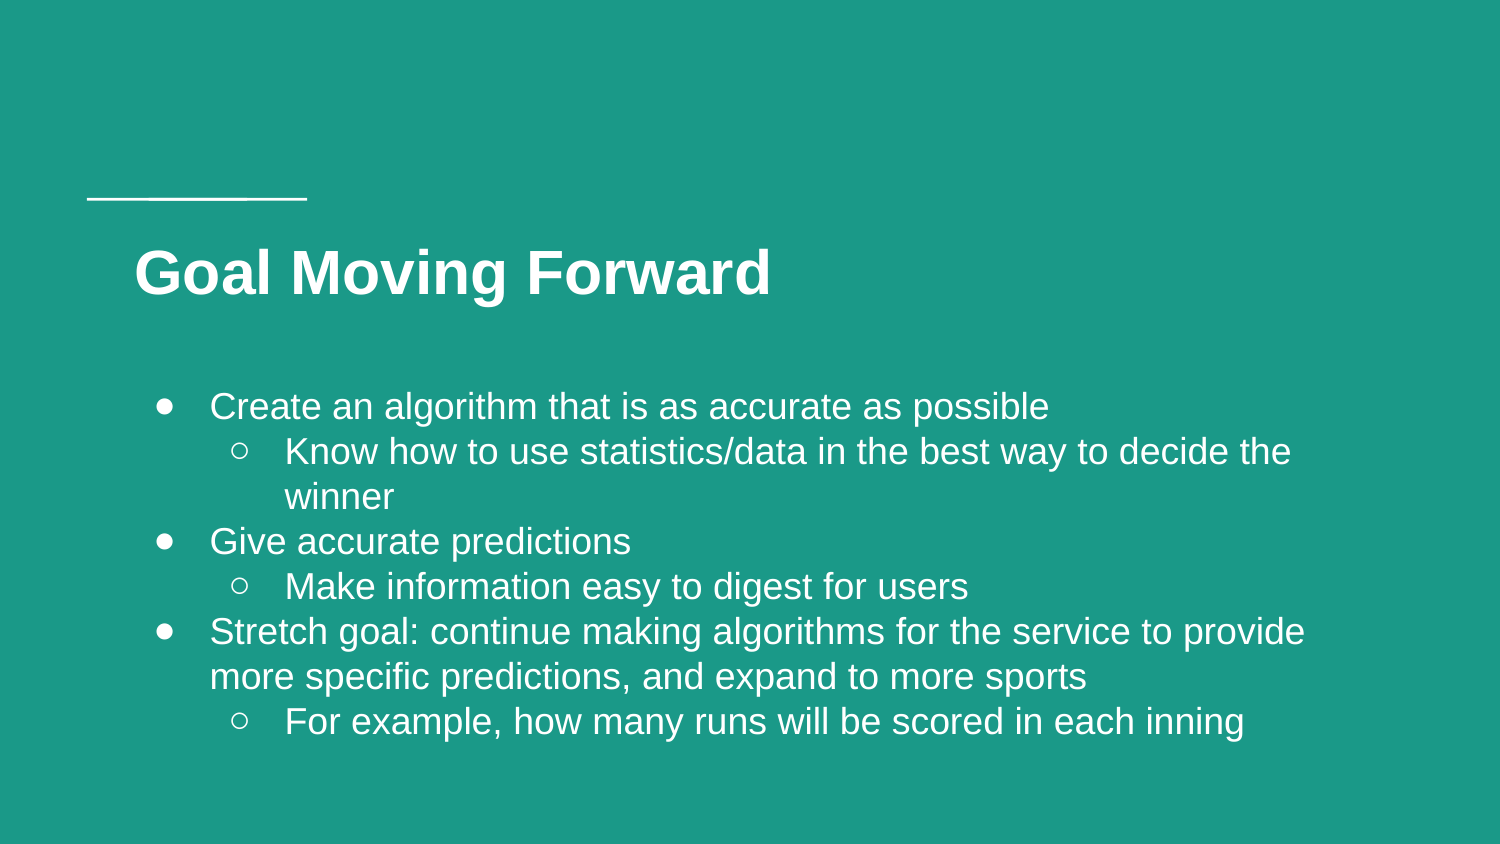

# Goal Moving Forward

Create an algorithm that is as accurate as possible
Know how to use statistics/data in the best way to decide the winner
Give accurate predictions
Make information easy to digest for users
Stretch goal: continue making algorithms for the service to provide more specific predictions, and expand to more sports
For example, how many runs will be scored in each inning